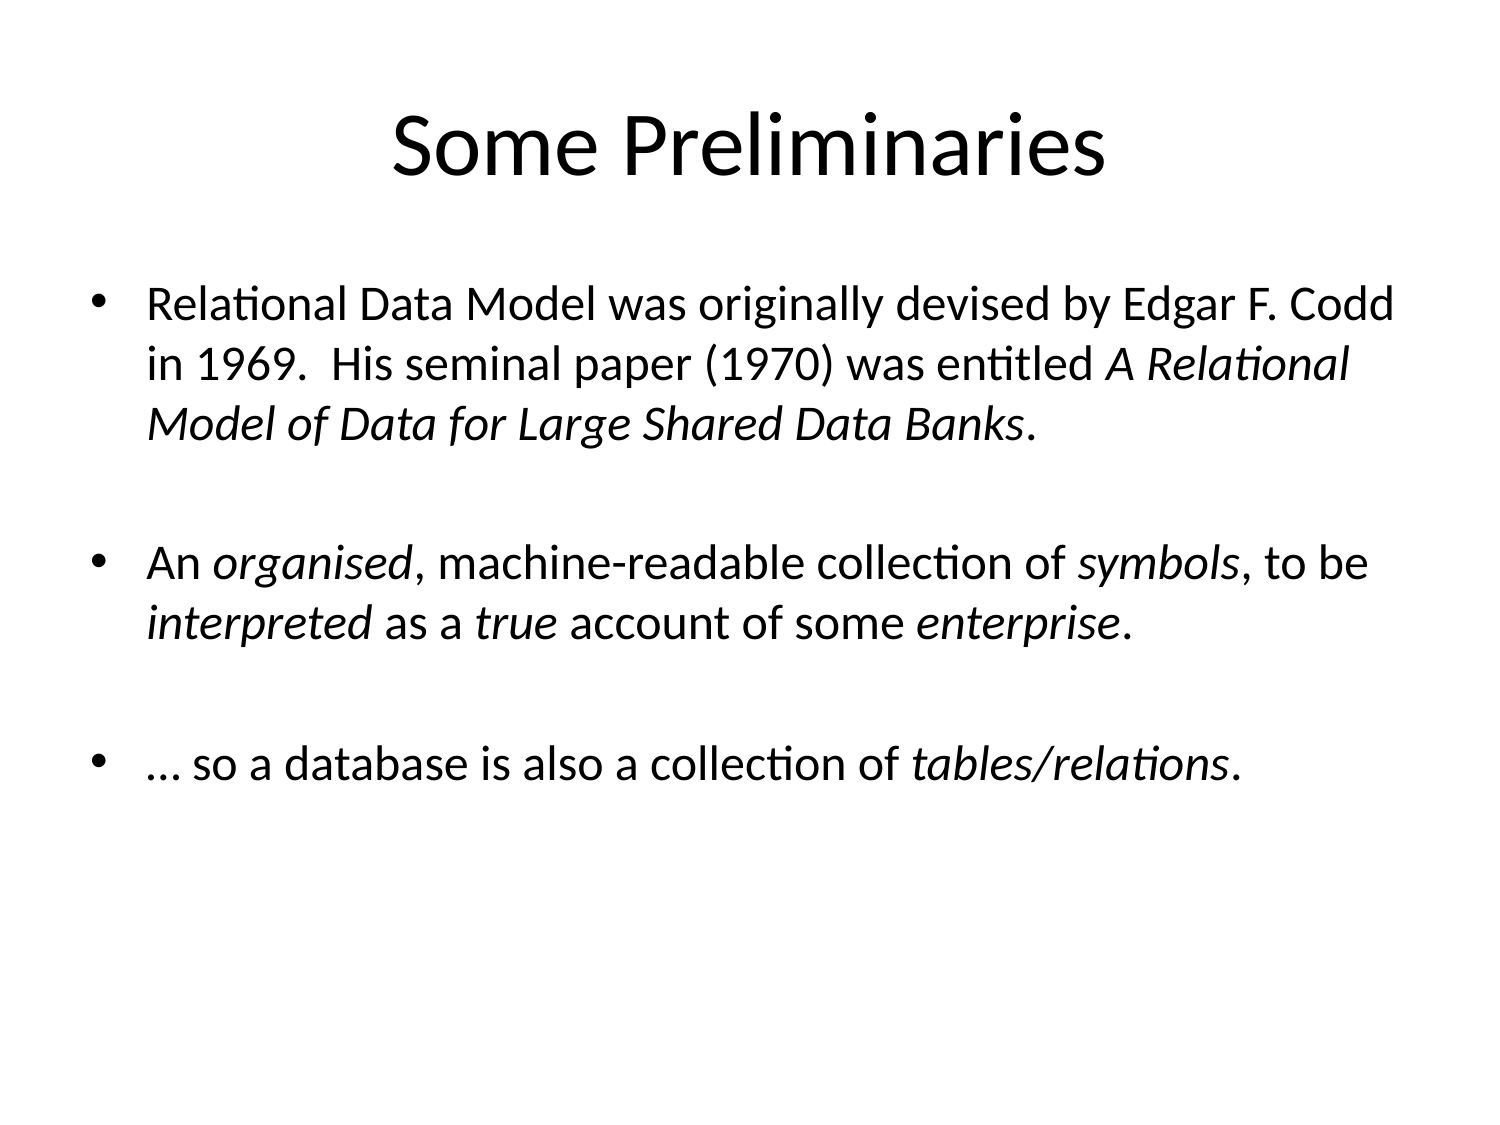

# Some Preliminaries
Relational Data Model was originally devised by Edgar F. Codd in 1969.  His seminal paper (1970) was entitled A Relational Model of Data for Large Shared Data Banks.

An organised, machine-readable collection of symbols, to be interpreted as a true account of some enterprise.

… so a database is also a collection of tables/relations.